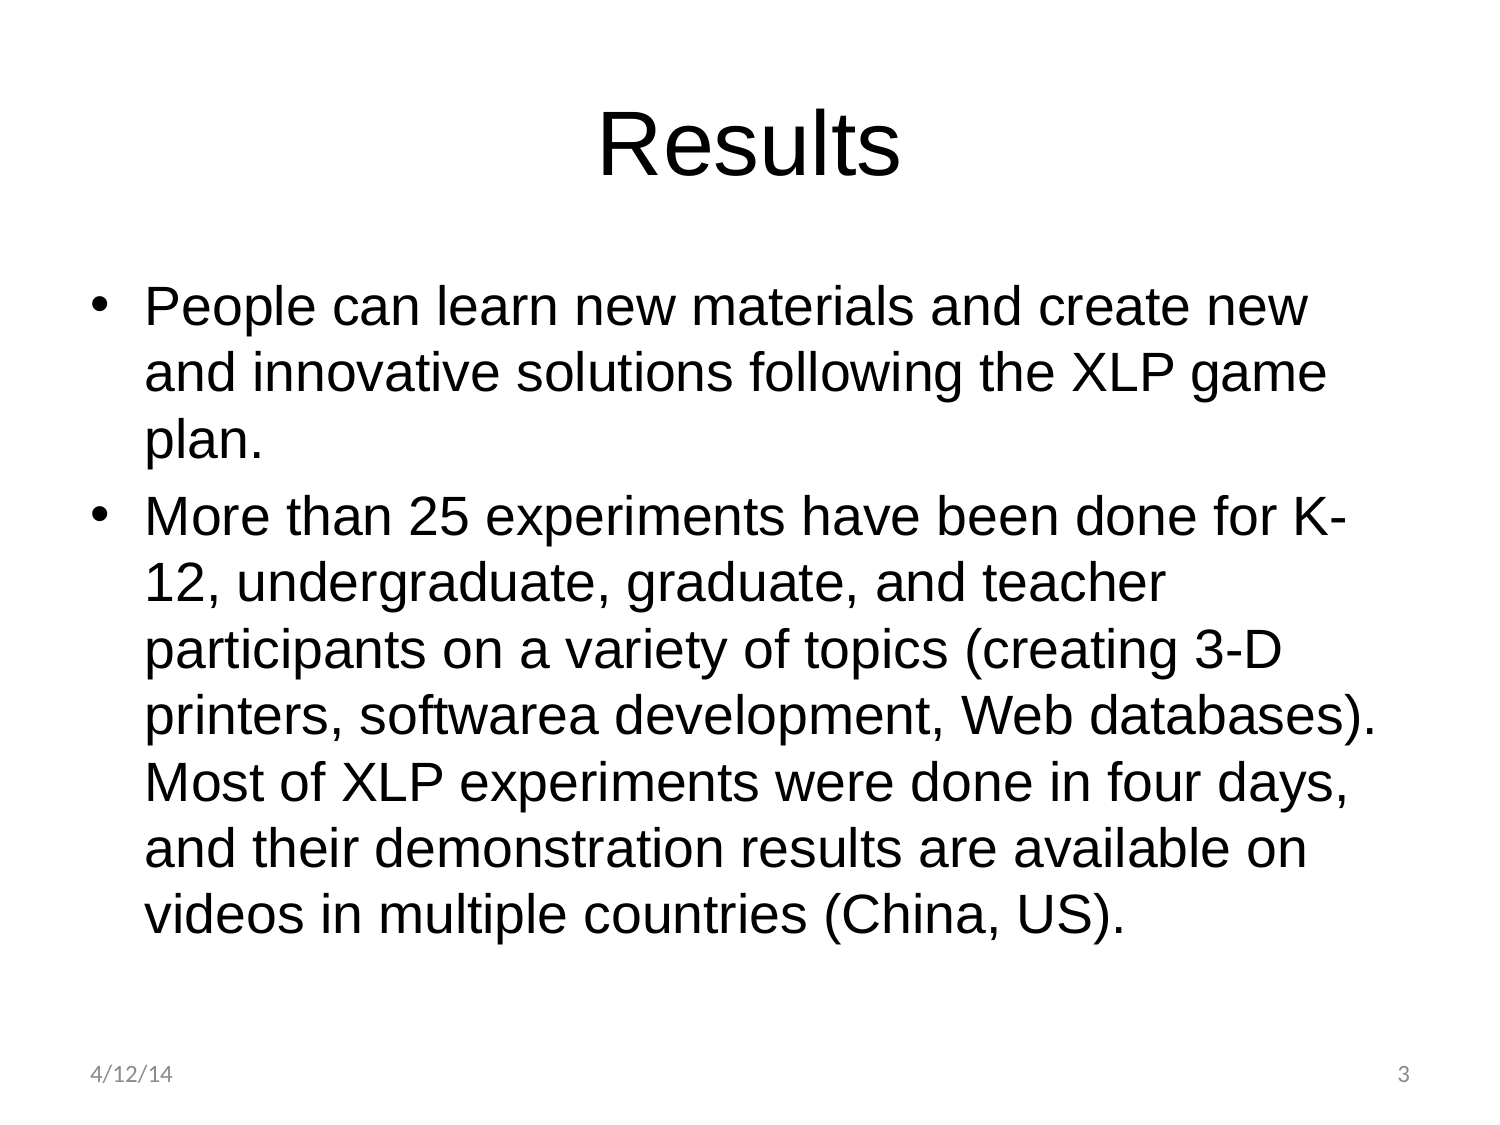

# Results
People can learn new materials and create new and innovative solutions following the XLP game plan.
More than 25 experiments have been done for K-12, undergraduate, graduate, and teacher participants on a variety of topics (creating 3-D printers, softwarea development, Web databases). Most of XLP experiments were done in four days, and their demonstration results are available on videos in multiple countries (China, US).

4/12/14
3